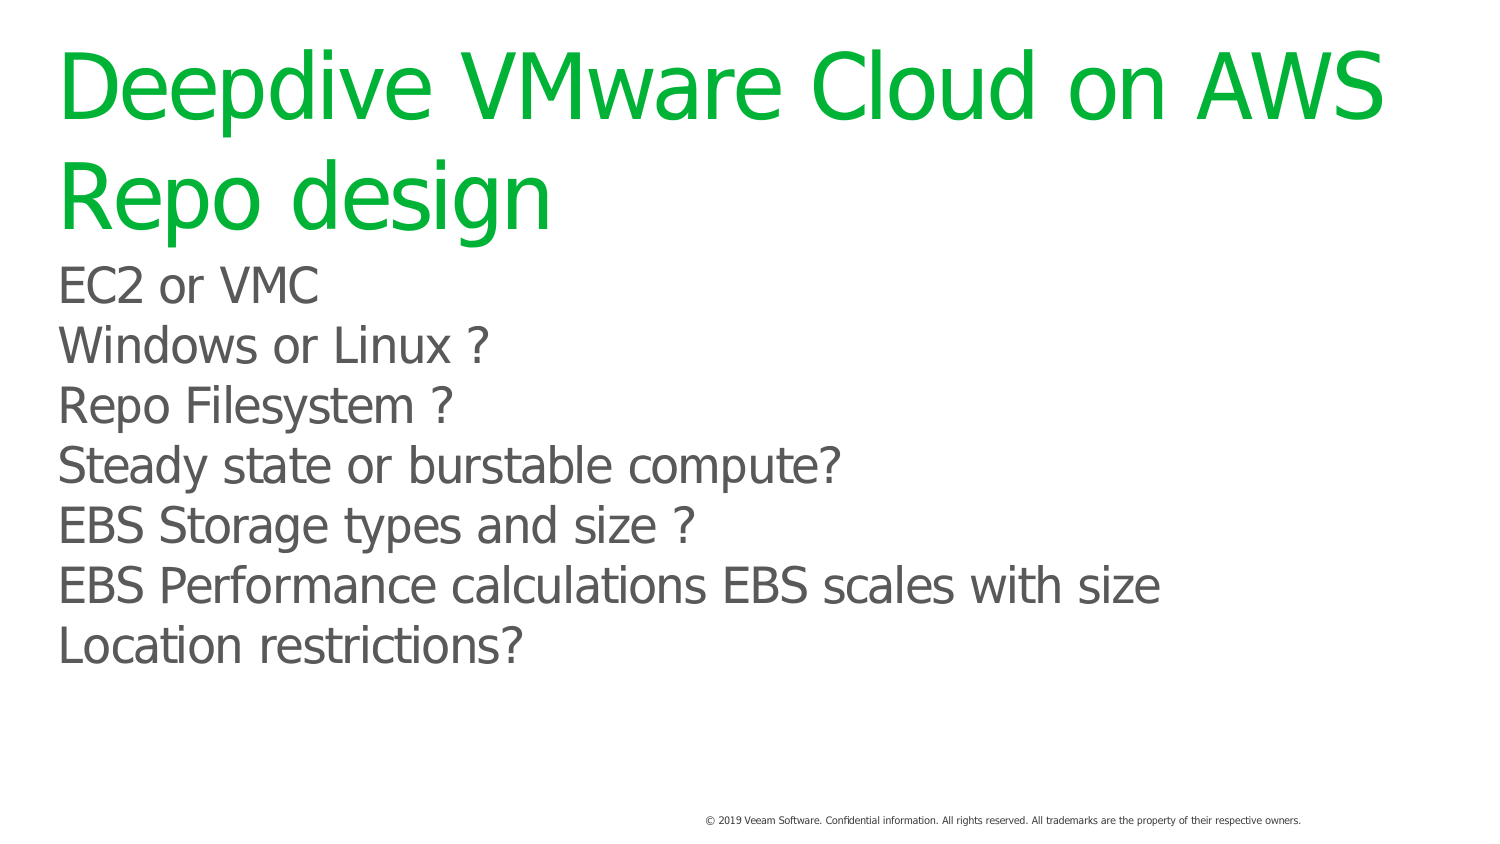

# Deepdive VMware Cloud on AWS Repo design
EC2 or VMC
Windows or Linux ?
Repo Filesystem ?
Steady state or burstable compute?
EBS Storage types and size ?
EBS Performance calculations EBS scales with size
Location restrictions?